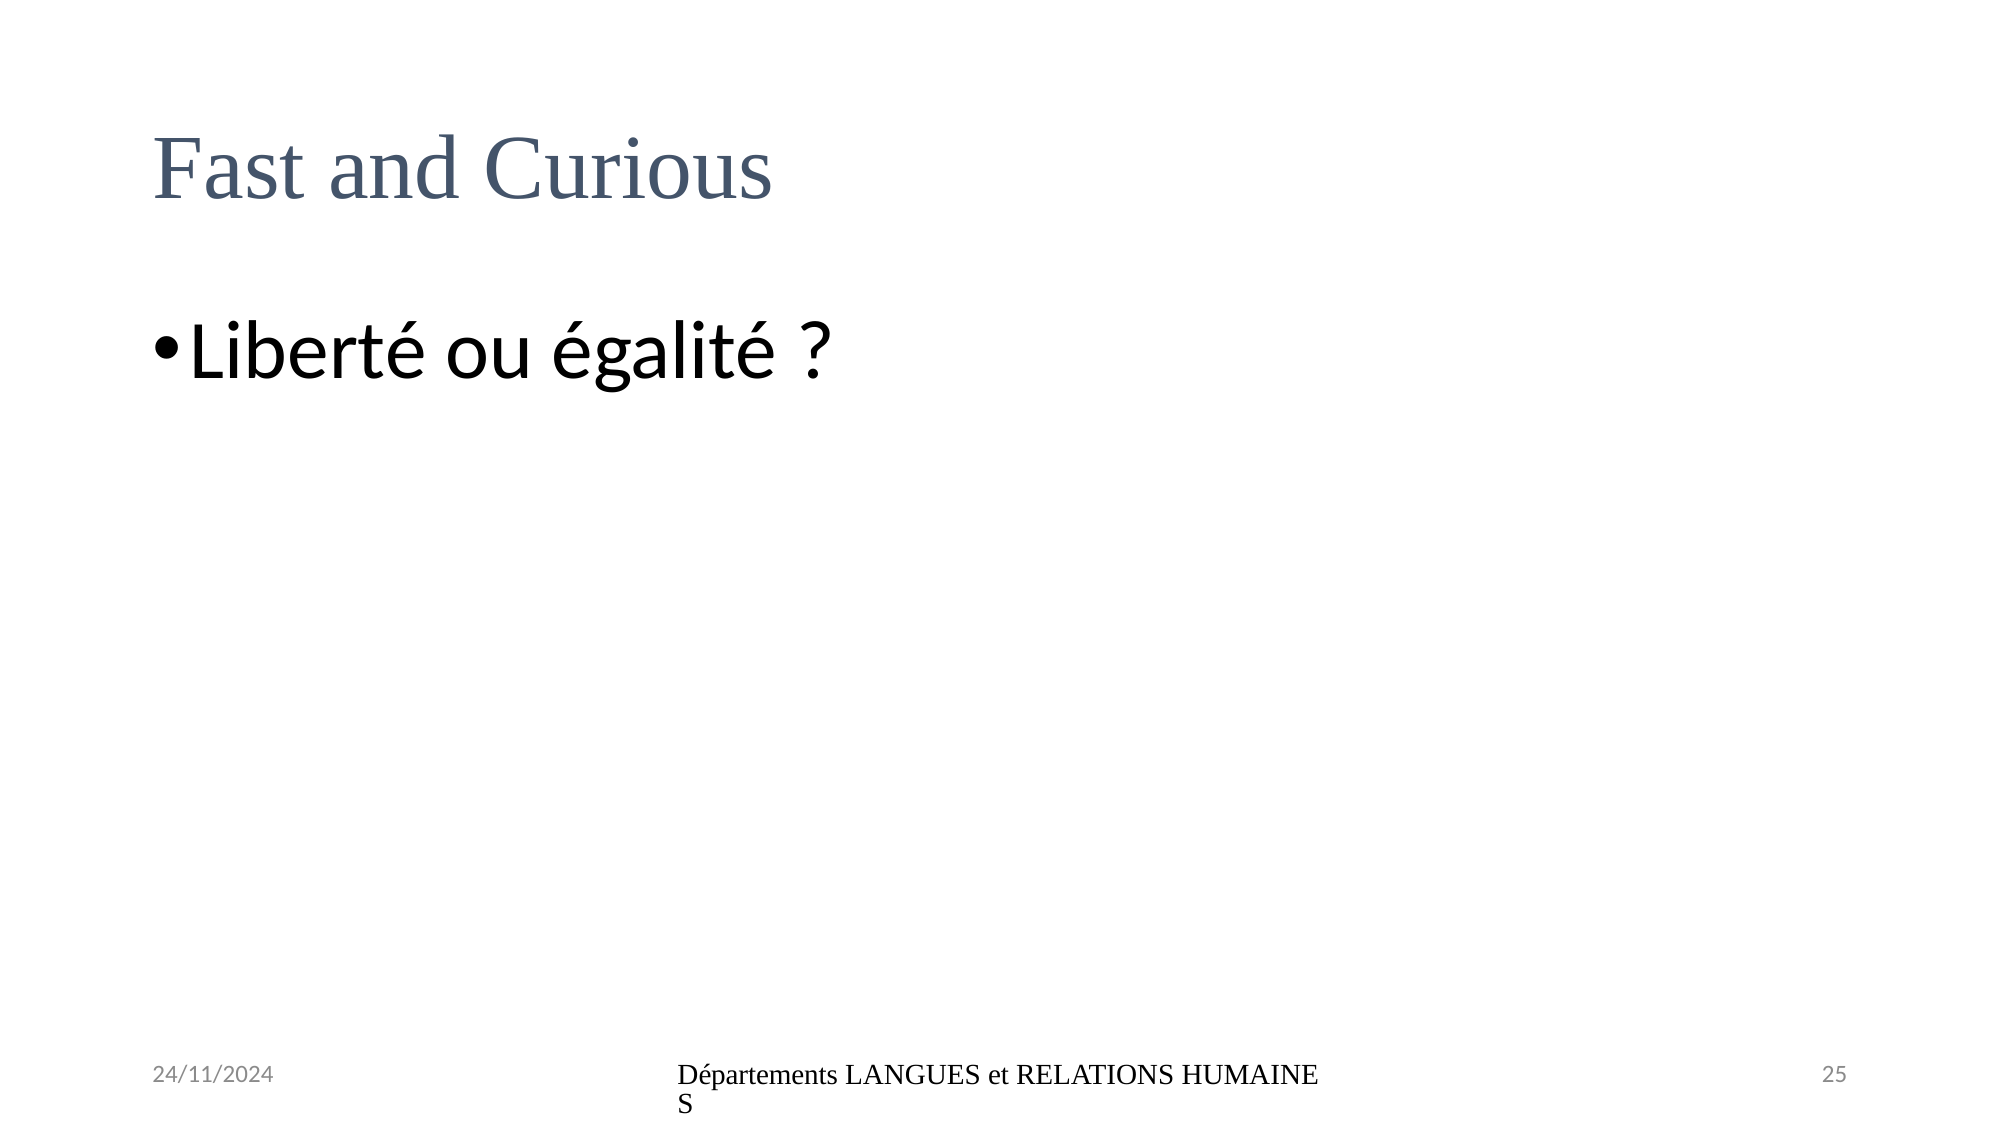

# Fast and Curious
Liberté ou égalité ?
24/11/2024
Départements LANGUES et RELATIONS HUMAINES
25